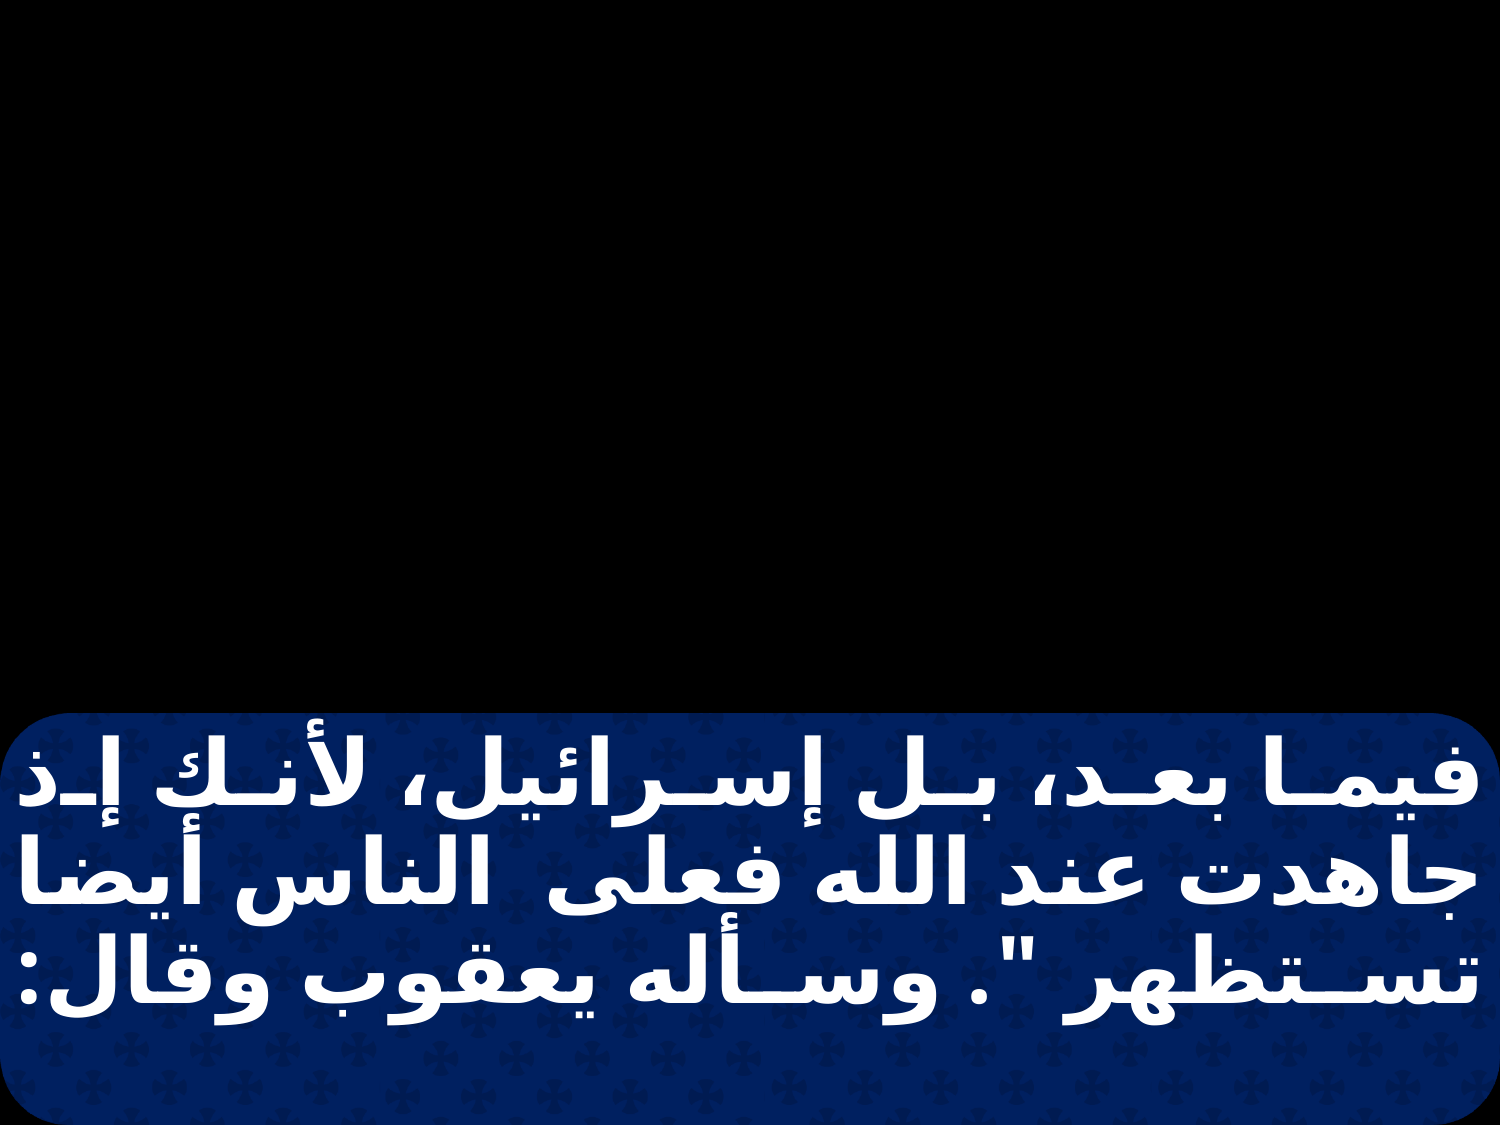

فيما بعد، بل إسرائيل، لأنك إذ جاهدت عند الله فعلى  الناس أيضا تستظهر ". وسأله يعقوب وقال: